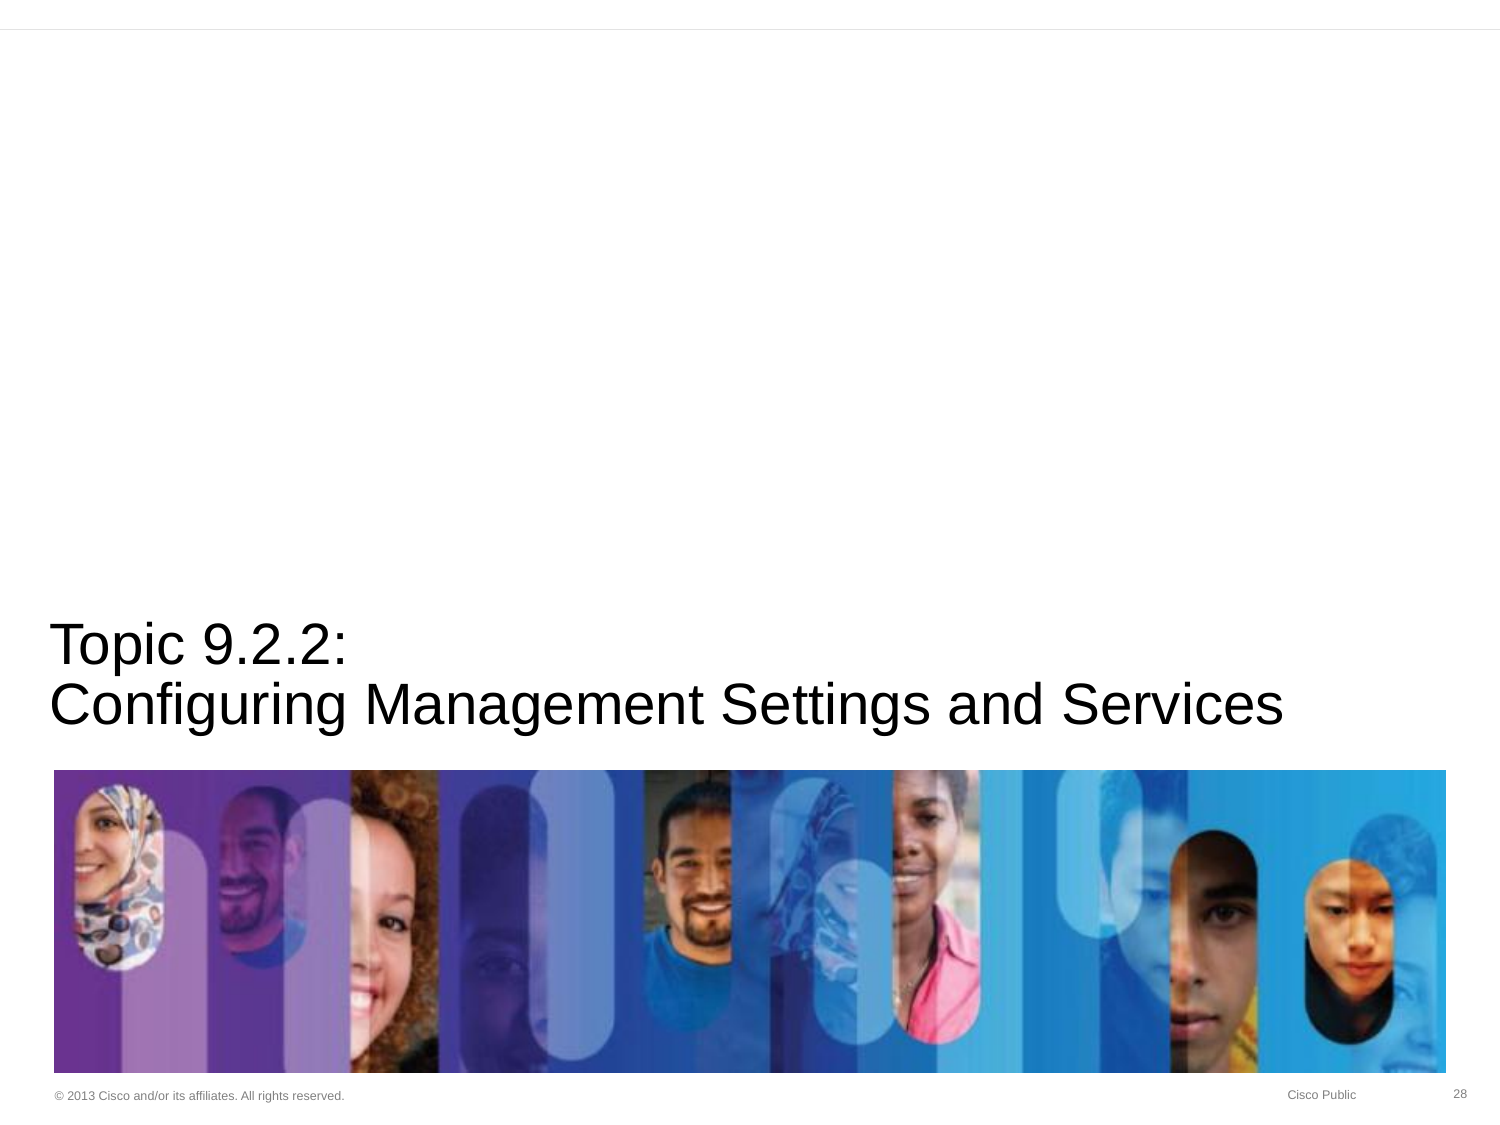

# Topic 9.2.2: Configuring Management Settings and Services